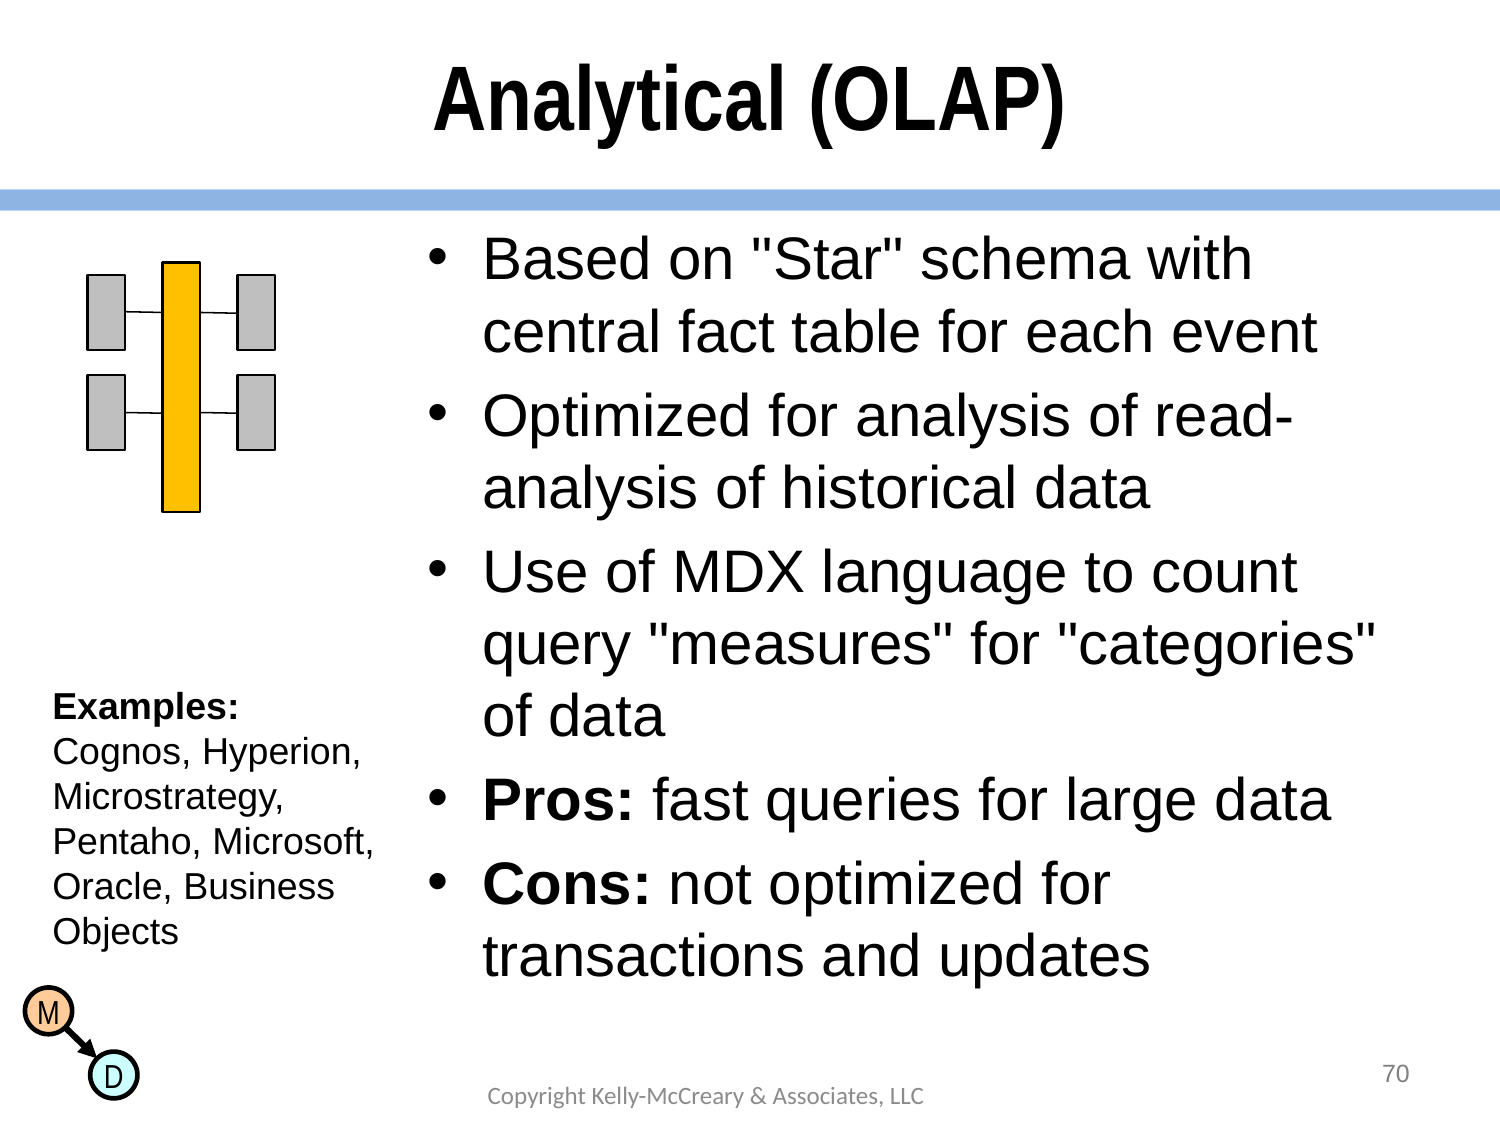

# Analytical (OLAP)
Based on "Star" schema with central fact table for each event
Optimized for analysis of read-analysis of historical data
Use of MDX language to count query "measures" for "categories" of data
Pros: fast queries for large data
Cons: not optimized for transactions and updates

Examples:
Cognos, Hyperion, Microstrategy, Pentaho, Microsoft, Oracle, Business Objects
70
Copyright Kelly-McCreary & Associates, LLC